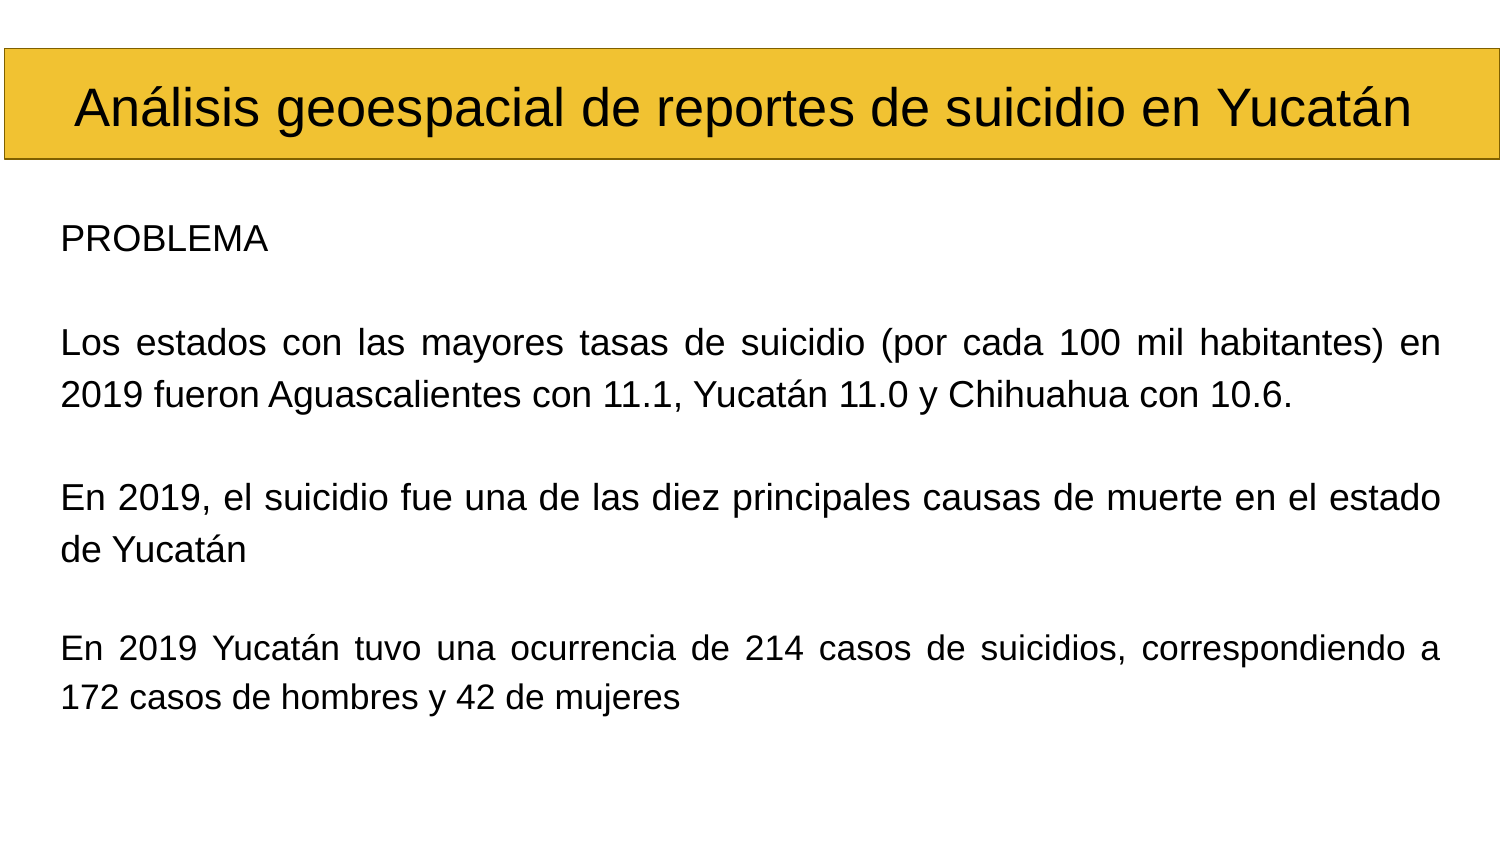

Análisis geoespacial de reportes de suicidio en Yucatán
PROBLEMA

Los estados con las mayores tasas de suicidio (por cada 100 mil habitantes) en 2019 fueron Aguascalientes con 11.1, Yucatán 11.0 y Chihuahua con 10.6.

En 2019, el suicidio fue una de las diez principales causas de muerte en el estado de Yucatán

En 2019 Yucatán tuvo una ocurrencia de 214 casos de suicidios, correspondiendo a 172 casos de hombres y 42 de mujeres